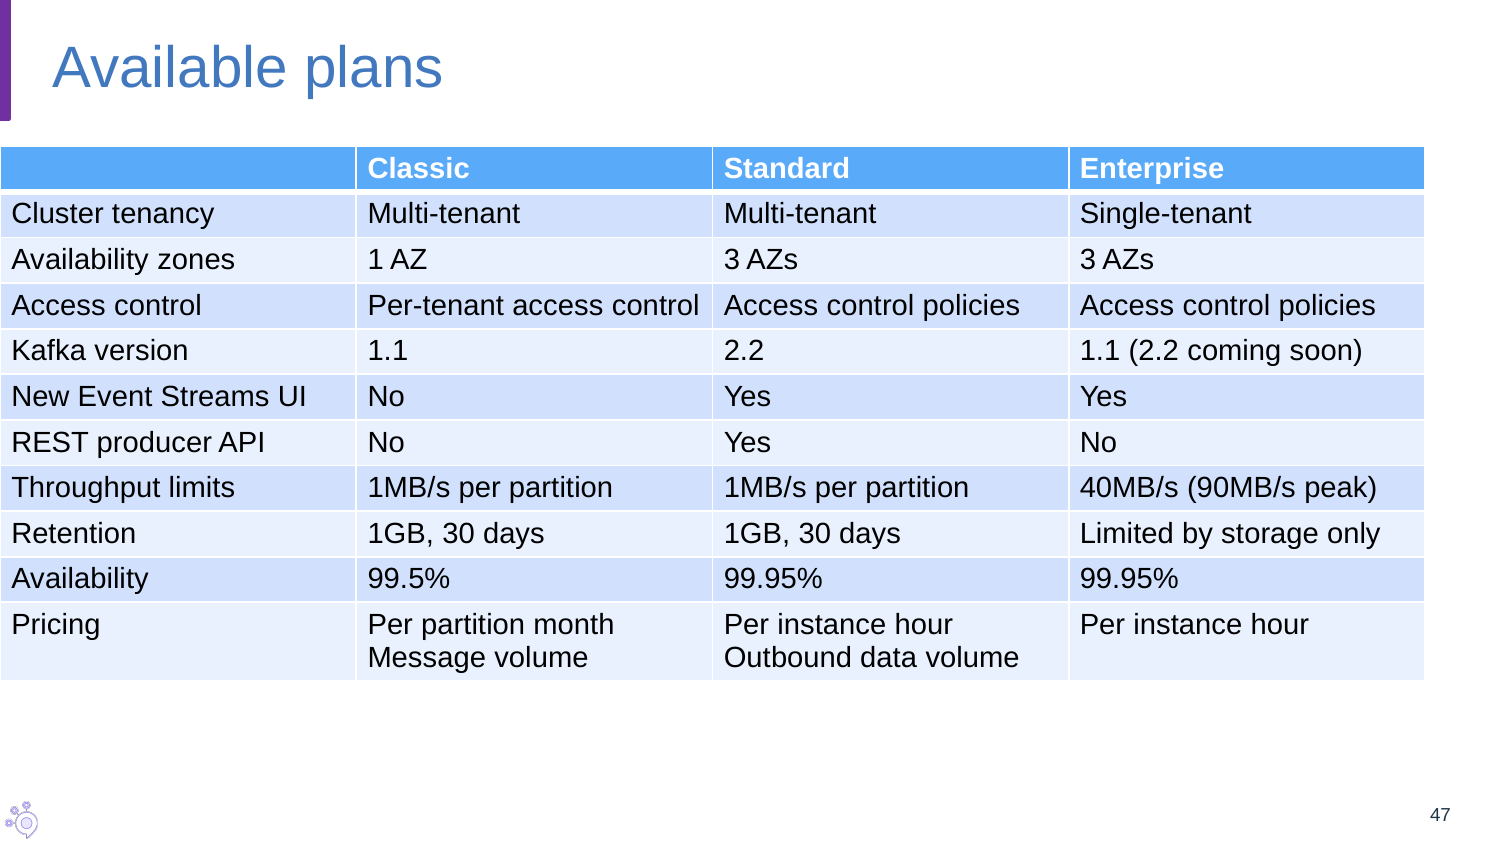

# Available plans
|  | Classic | Standard | Enterprise |
| --- | --- | --- | --- |
| Cluster tenancy | Multi-tenant | Multi-tenant | Single-tenant |
| Availability zones | 1 AZ | 3 AZs | 3 AZs |
| Access control | Per-tenant access control | Access control policies | Access control policies |
| Kafka version | 1.1 | 2.2 | 1.1 (2.2 coming soon) |
| New Event Streams UI | No | Yes | Yes |
| REST producer API | No | Yes | No |
| Throughput limits | 1MB/s per partition | 1MB/s per partition | 40MB/s (90MB/s peak) |
| Retention | 1GB, 30 days | 1GB, 30 days | Limited by storage only |
| Availability | 99.5% | 99.95% | 99.95% |
| Pricing | Per partition month Message volume | Per instance hour Outbound data volume | Per instance hour |
47